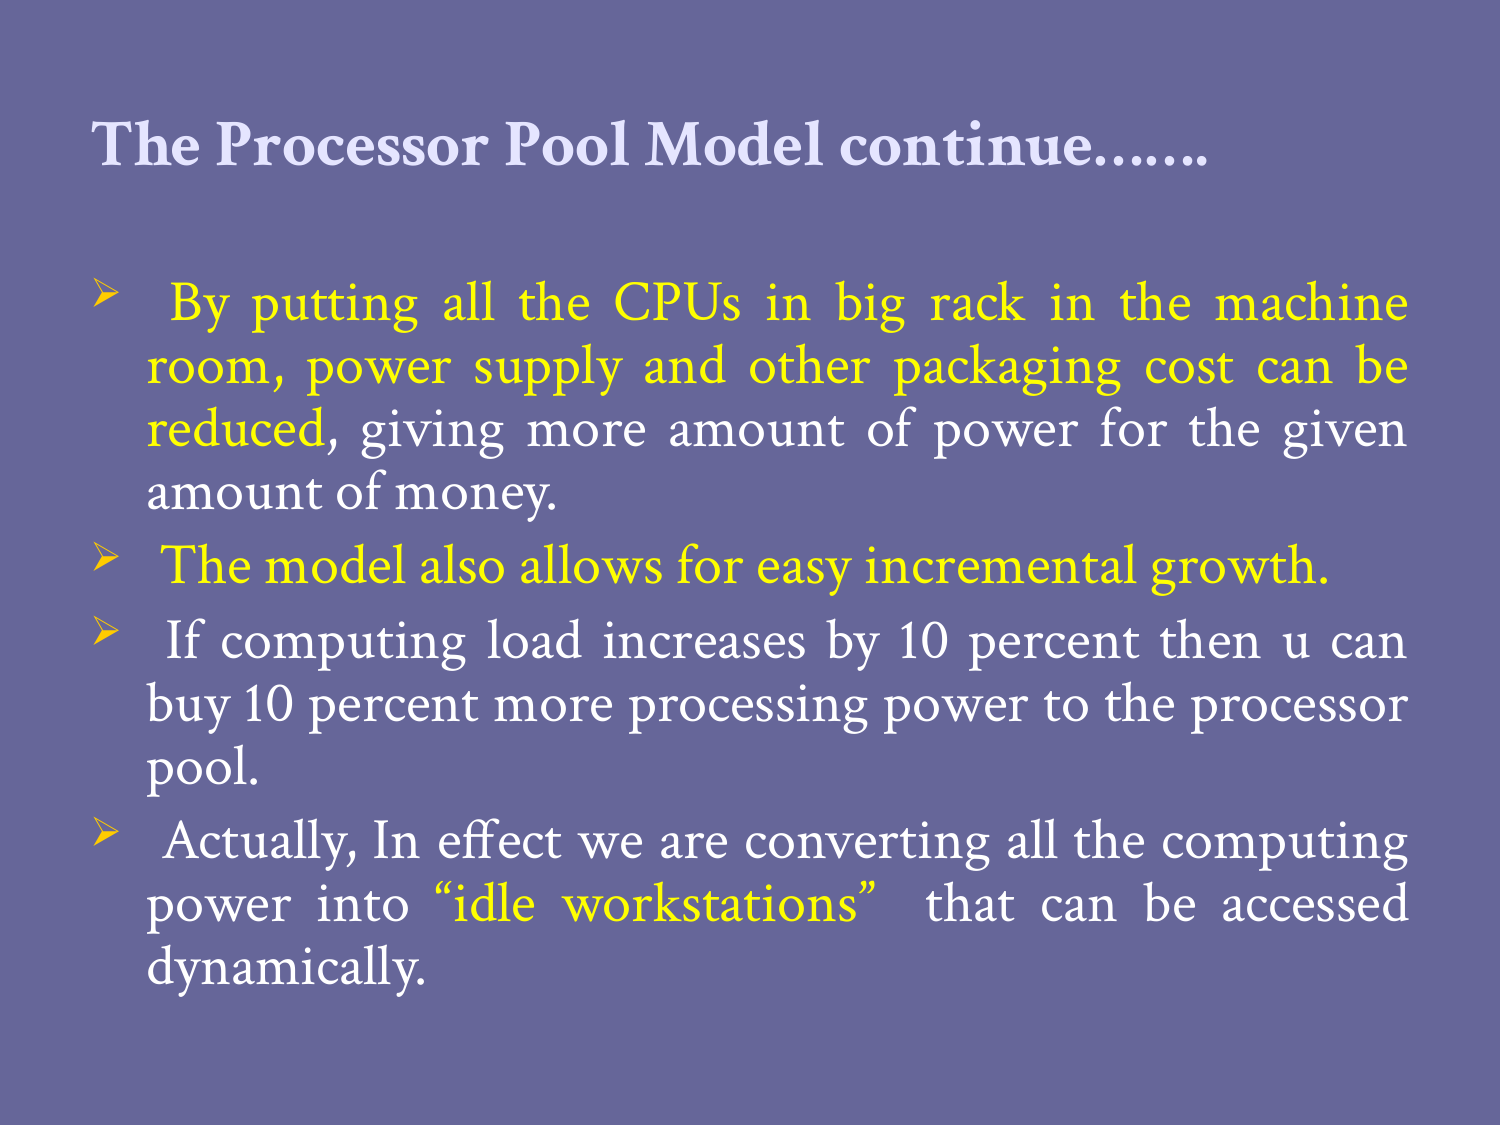

# The Processor Pool Model continue…….
 By putting all the CPUs in big rack in the machine room, power supply and other packaging cost can be reduced, giving more amount of power for the given amount of money.
 The model also allows for easy incremental growth.
 If computing load increases by 10 percent then u can buy 10 percent more processing power to the processor pool.
 Actually, In effect we are converting all the computing power into “idle workstations”  that can be accessed dynamically.